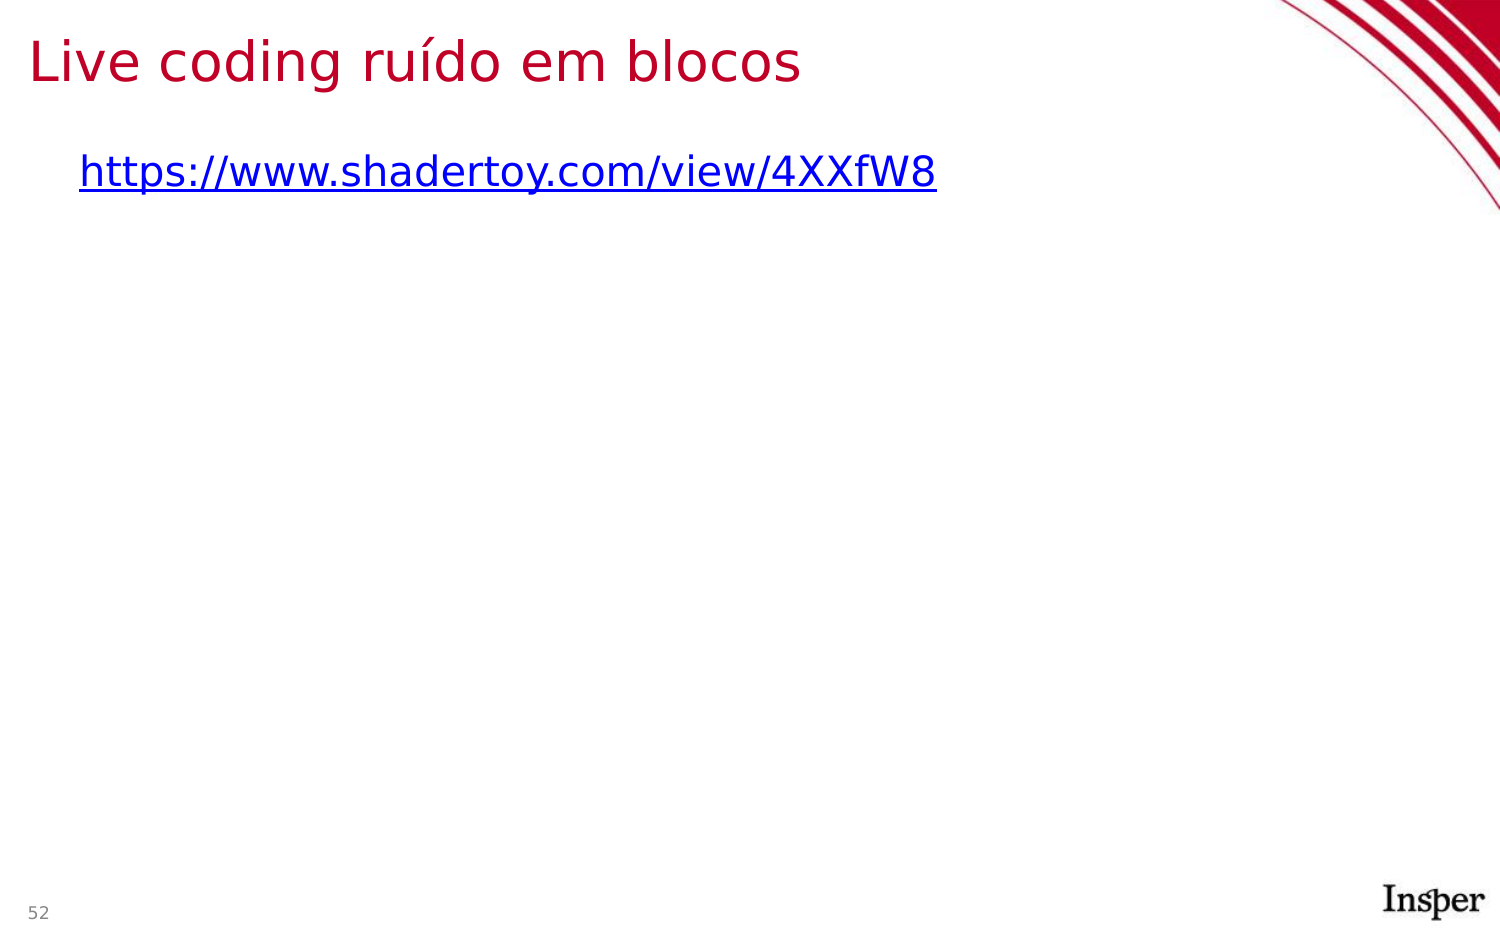

# Live coding ruído em blocos
https://www.shadertoy.com/view/4XXfW8

52